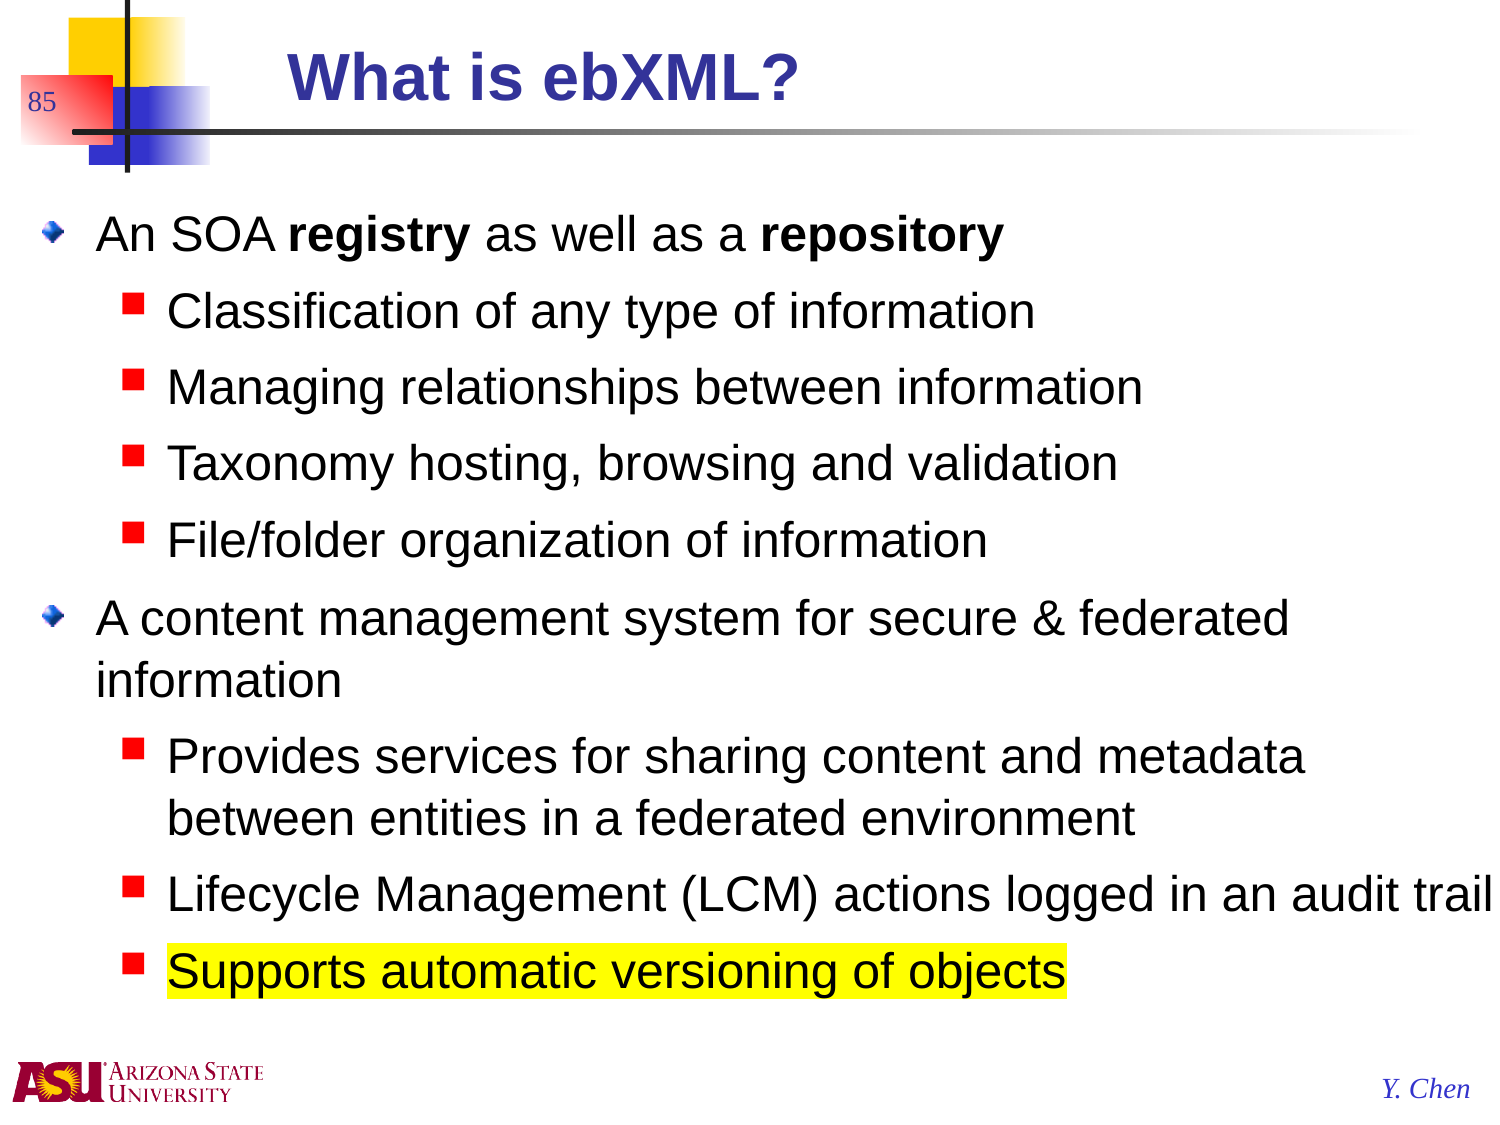

What is ebXML?
85
An SOA registry as well as a repository
Classification of any type of information
Managing relationships between information
Taxonomy hosting, browsing and validation
File/folder organization of information
A content management system for secure & federated information
Provides services for sharing content and metadata between entities in a federated environment
Lifecycle Management (LCM) actions logged in an audit trail
Supports automatic versioning of objects